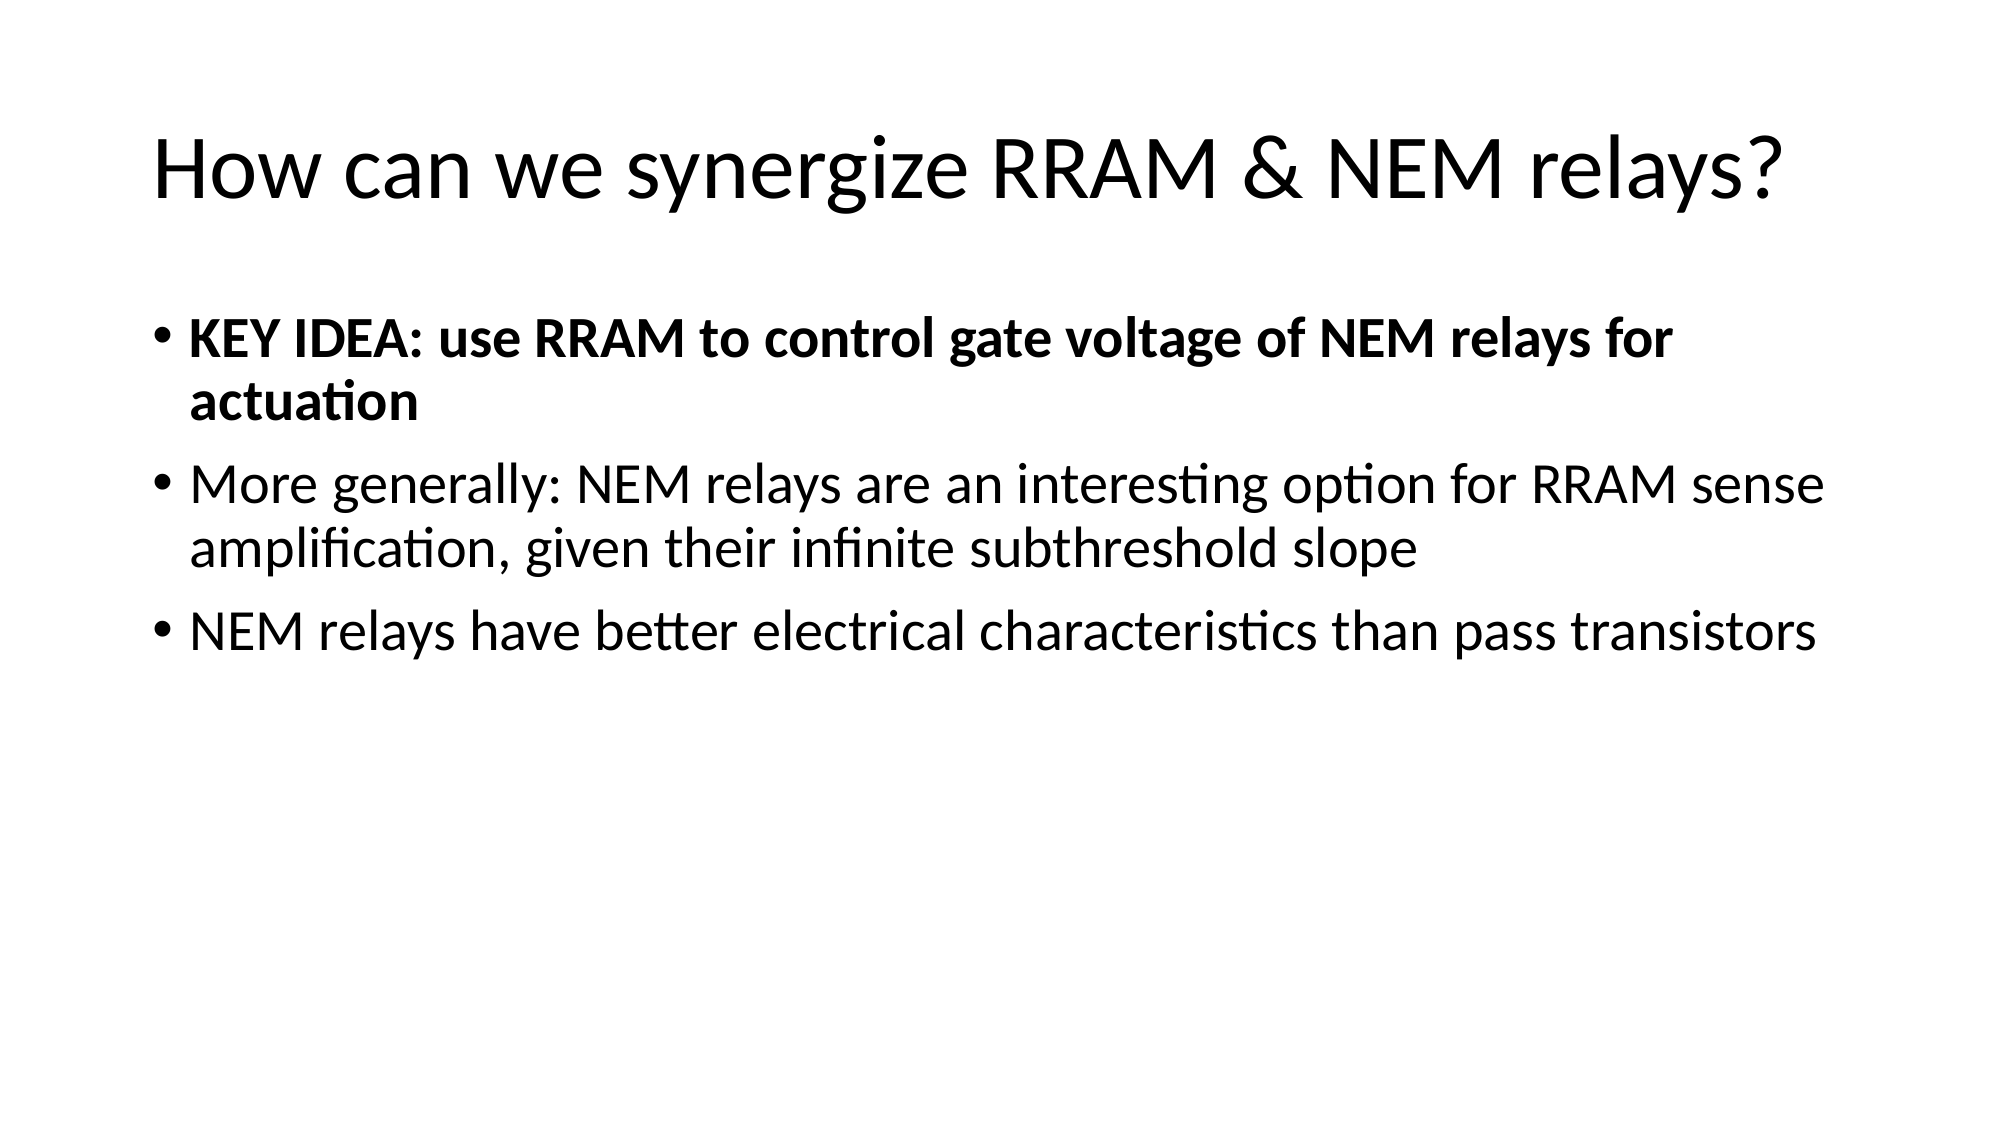

# How can we synergize RRAM & NEM relays?
KEY IDEA: use RRAM to control gate voltage of NEM relays for actuation
More generally: NEM relays are an interesting option for RRAM sense amplification, given their infinite subthreshold slope
NEM relays have better electrical characteristics than pass transistors